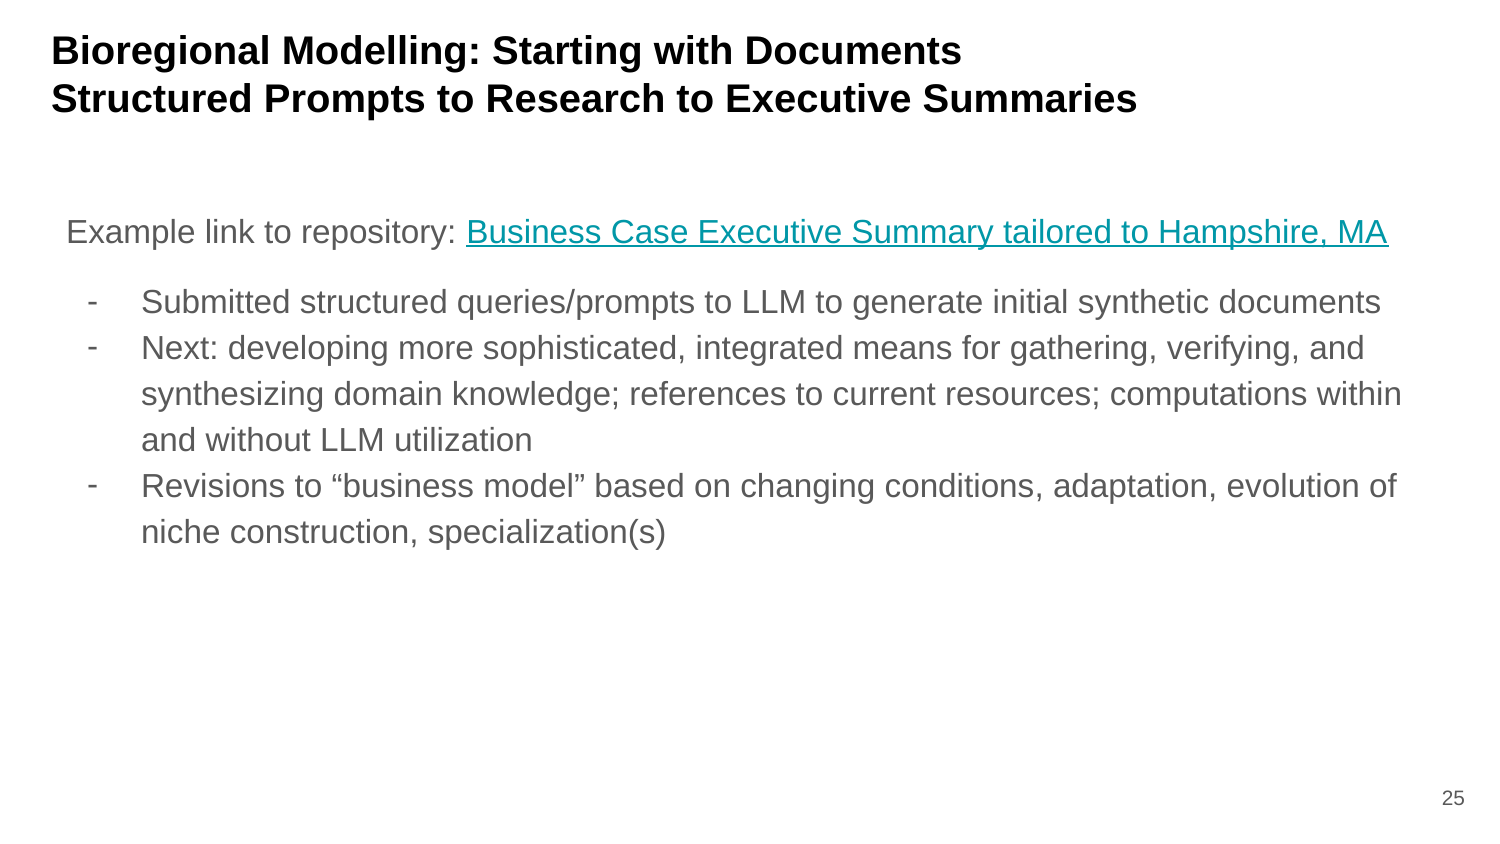

# Bioregional Modelling: Starting with Documents
Structured Prompts to Research to Executive Summaries
Example link to repository: Business Case Executive Summary tailored to Hampshire, MA
Submitted structured queries/prompts to LLM to generate initial synthetic documents
Next: developing more sophisticated, integrated means for gathering, verifying, and synthesizing domain knowledge; references to current resources; computations within and without LLM utilization
Revisions to “business model” based on changing conditions, adaptation, evolution of niche construction, specialization(s)
25